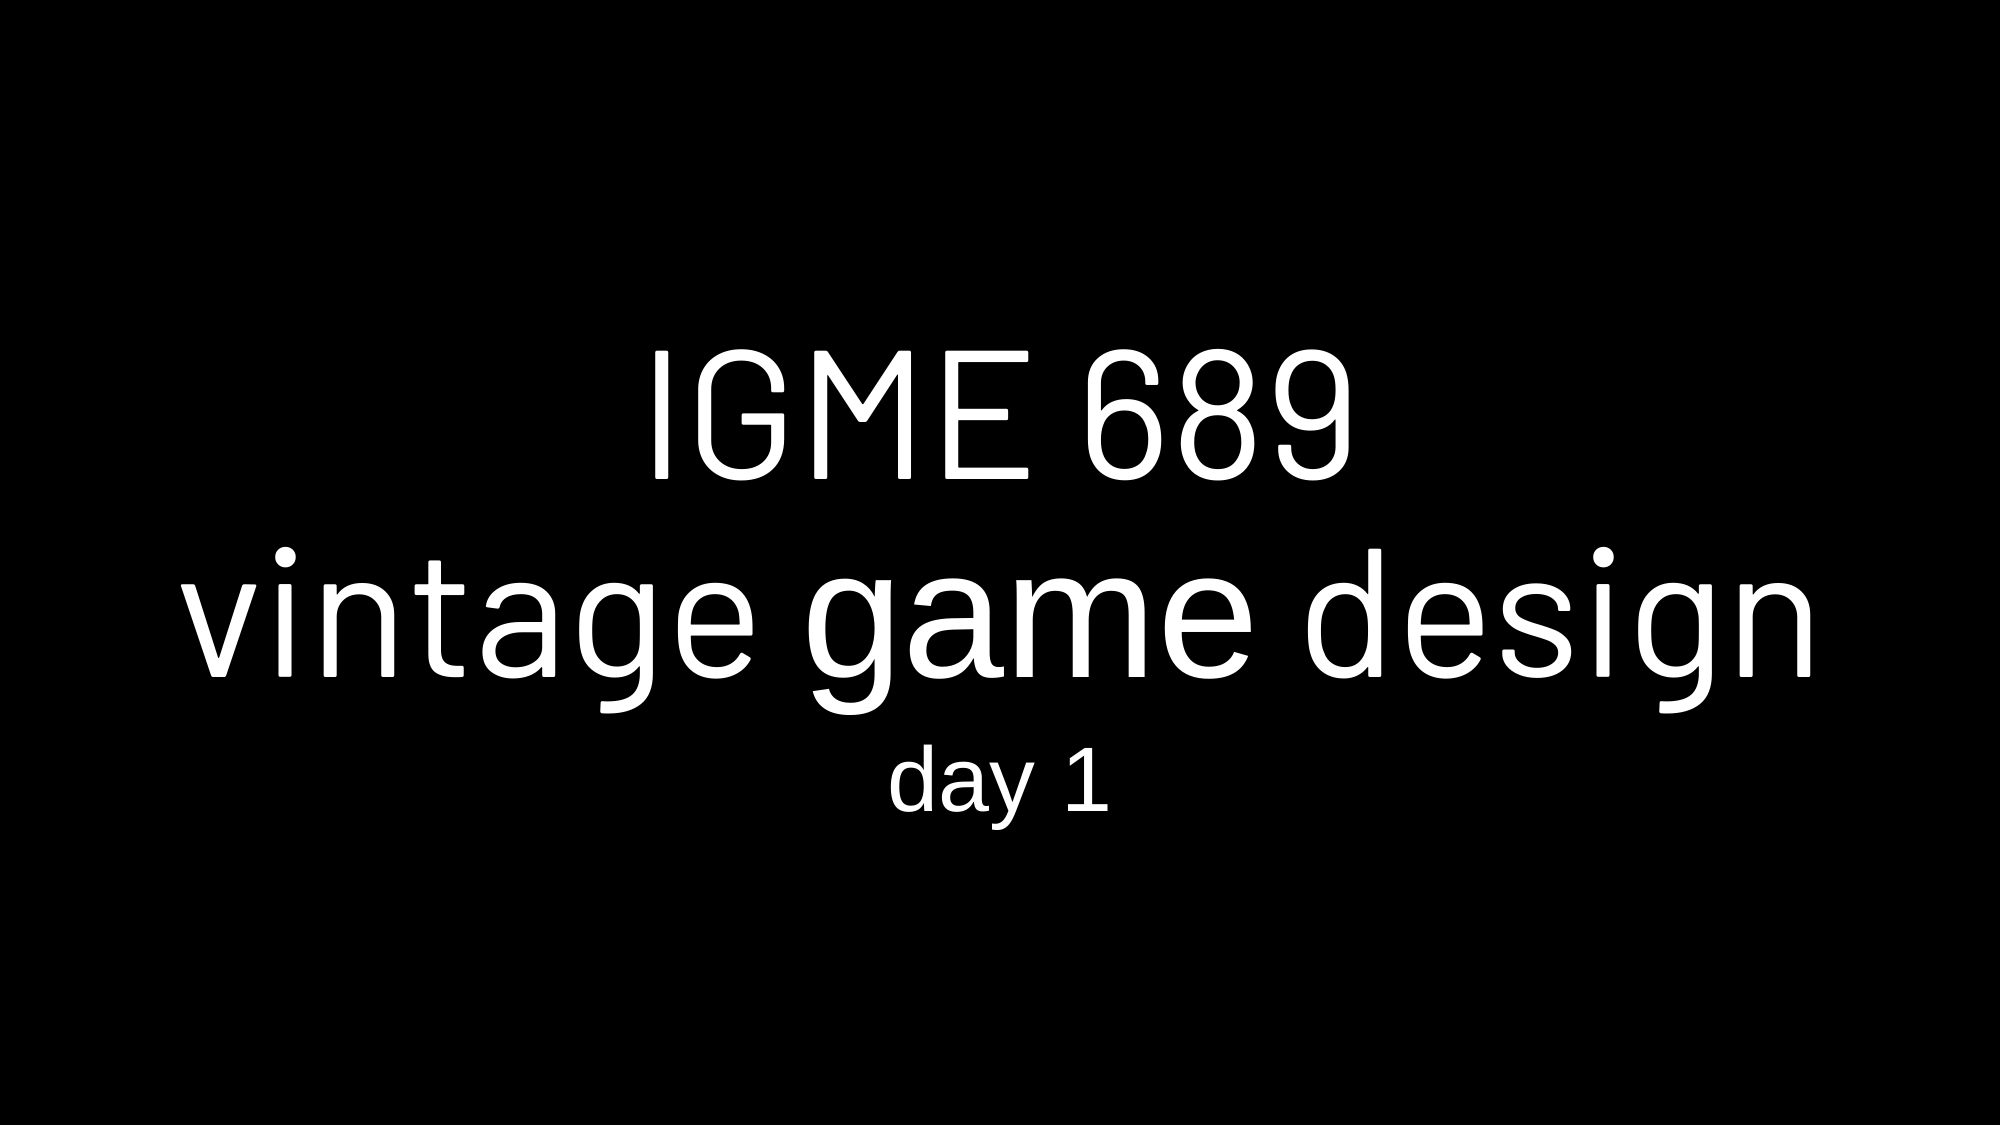

# IGME 689 vintage game design
day 1